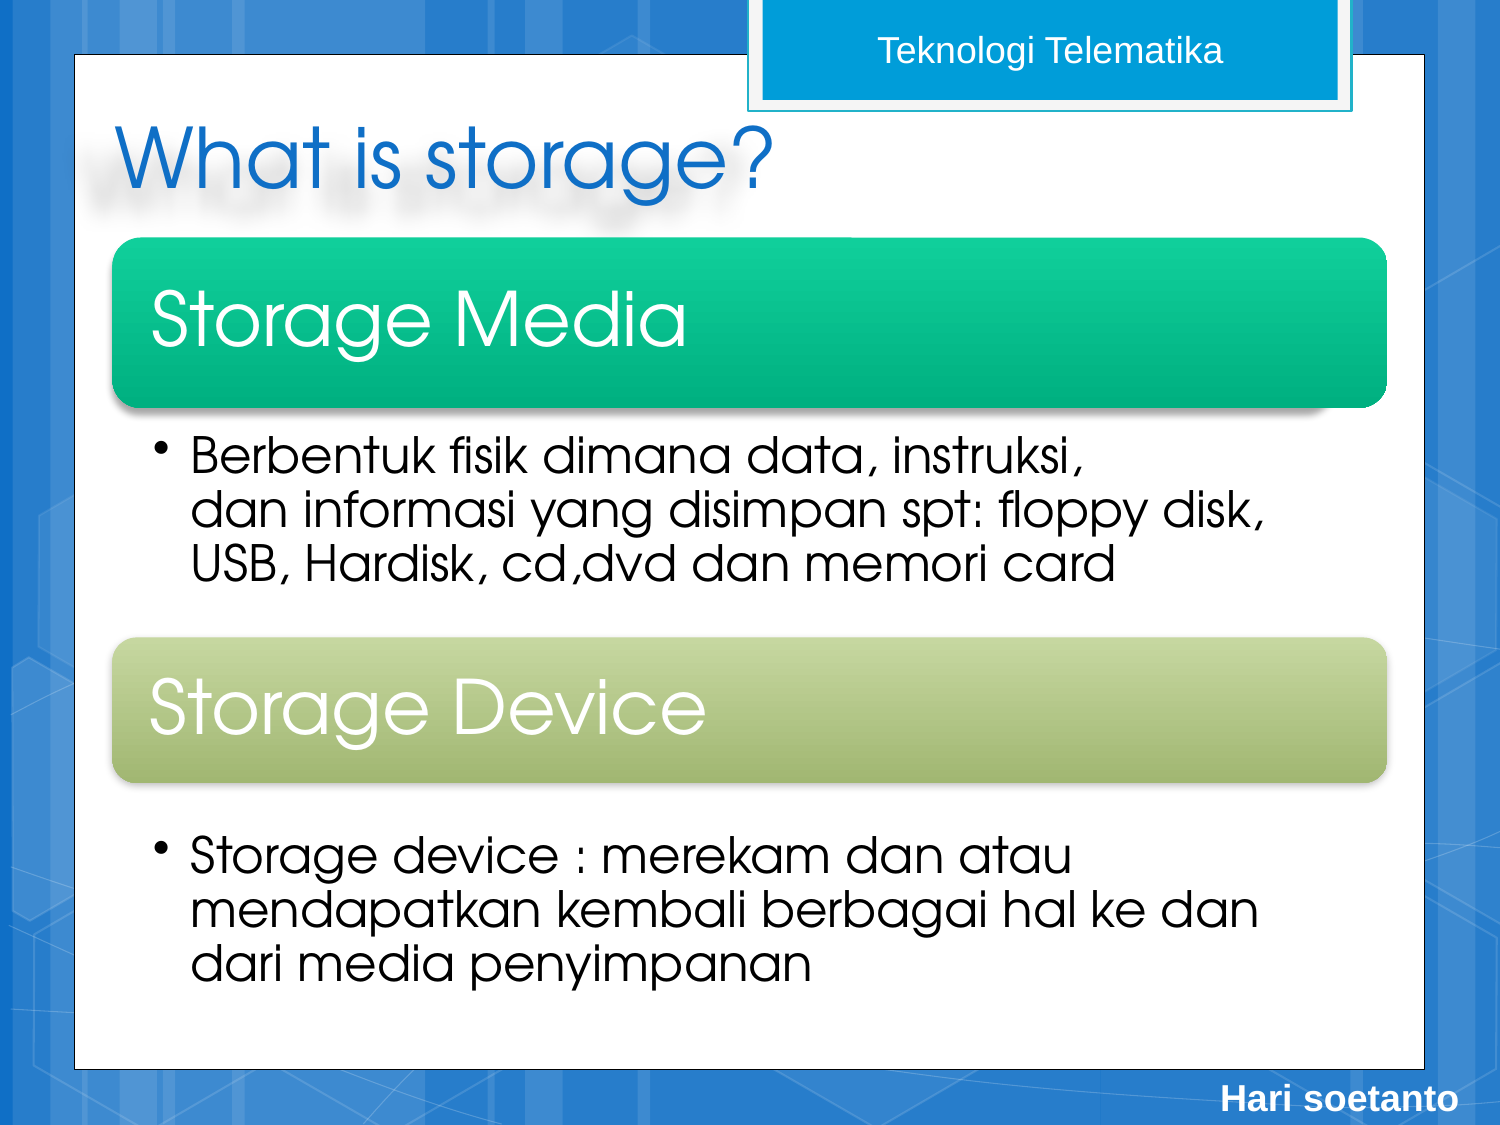

# What is storage?
Storage Media
Berbentuk fisik dimana data, instruksi,
dan informasi yang disimpan spt: floppy disk, USB, Hardisk, cd,dvd dan memori card
Storage Device
Storage device : merekam dan atau mendapatkan kembali berbagai hal ke dan dari media penyimpanan
Hari soetanto